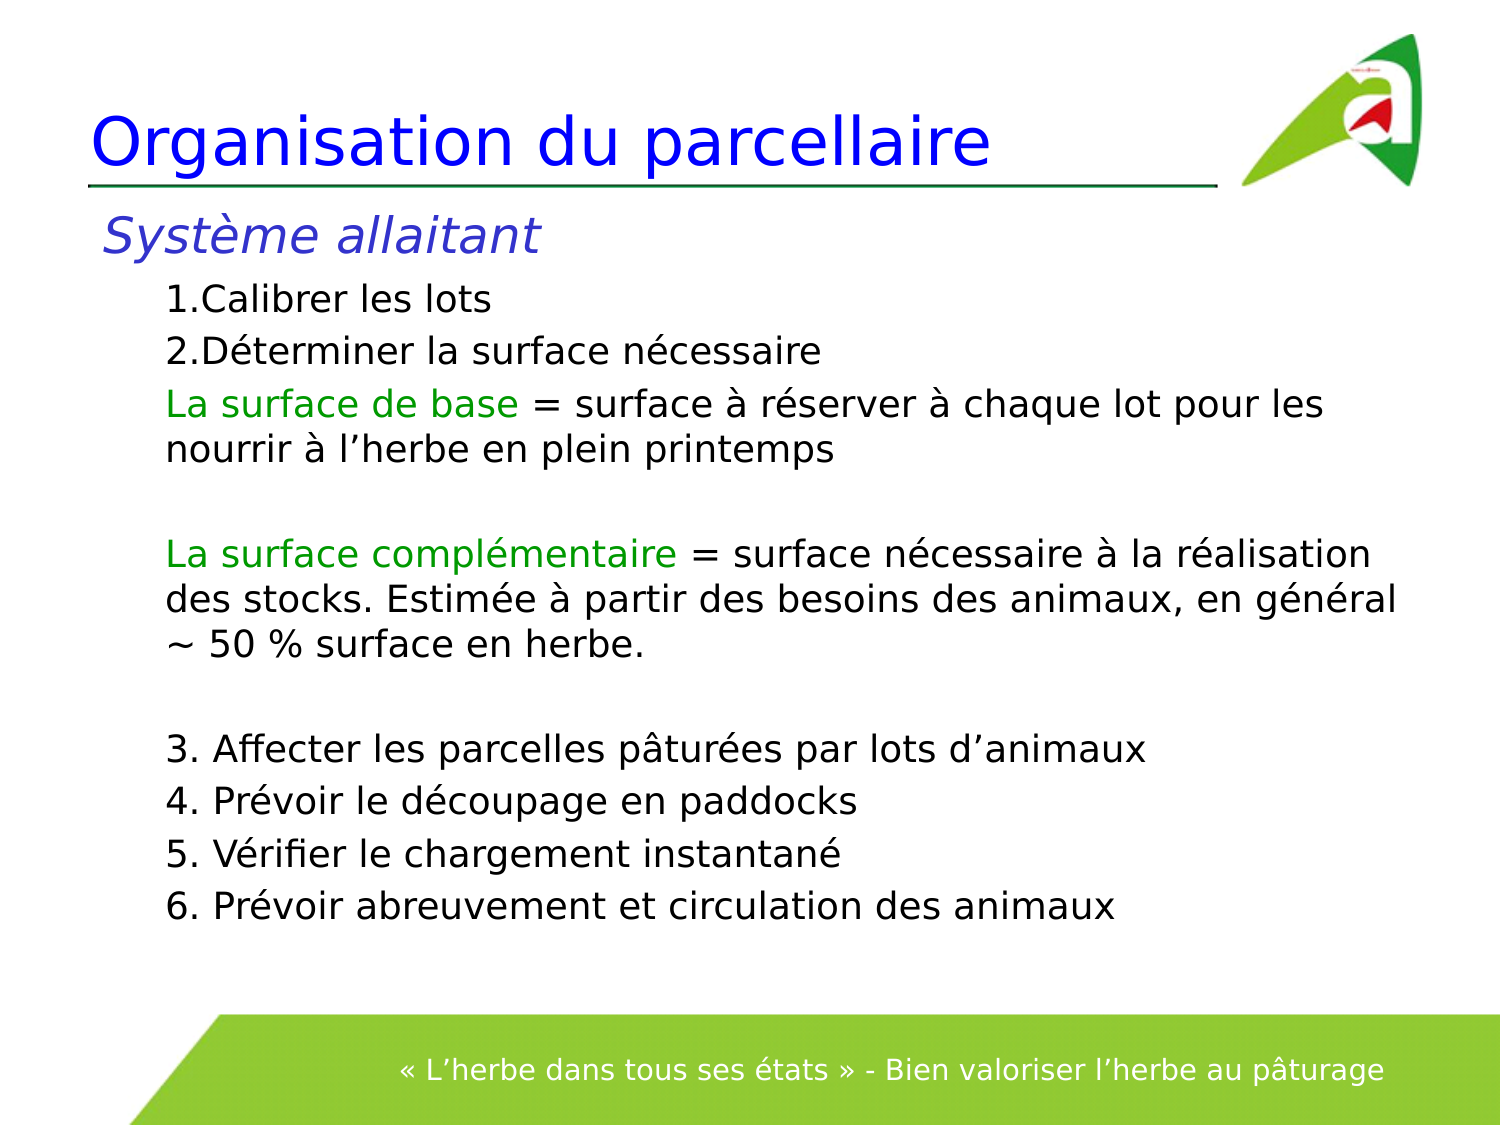

# Organisation du parcellaire
Système allaitant
1.Calibrer les lots
2.Déterminer la surface nécessaire
La surface de base = surface à réserver à chaque lot pour les nourrir à l’herbe en plein printemps

La surface complémentaire = surface nécessaire à la réalisation des stocks. Estimée à partir des besoins des animaux, en général ~ 50 % surface en herbe.

3. Affecter les parcelles pâturées par lots d’animaux
4. Prévoir le découpage en paddocks
5. Vérifier le chargement instantané
6. Prévoir abreuvement et circulation des animaux

« L’herbe dans tous ses états » - Bien valoriser l’herbe au pâturage